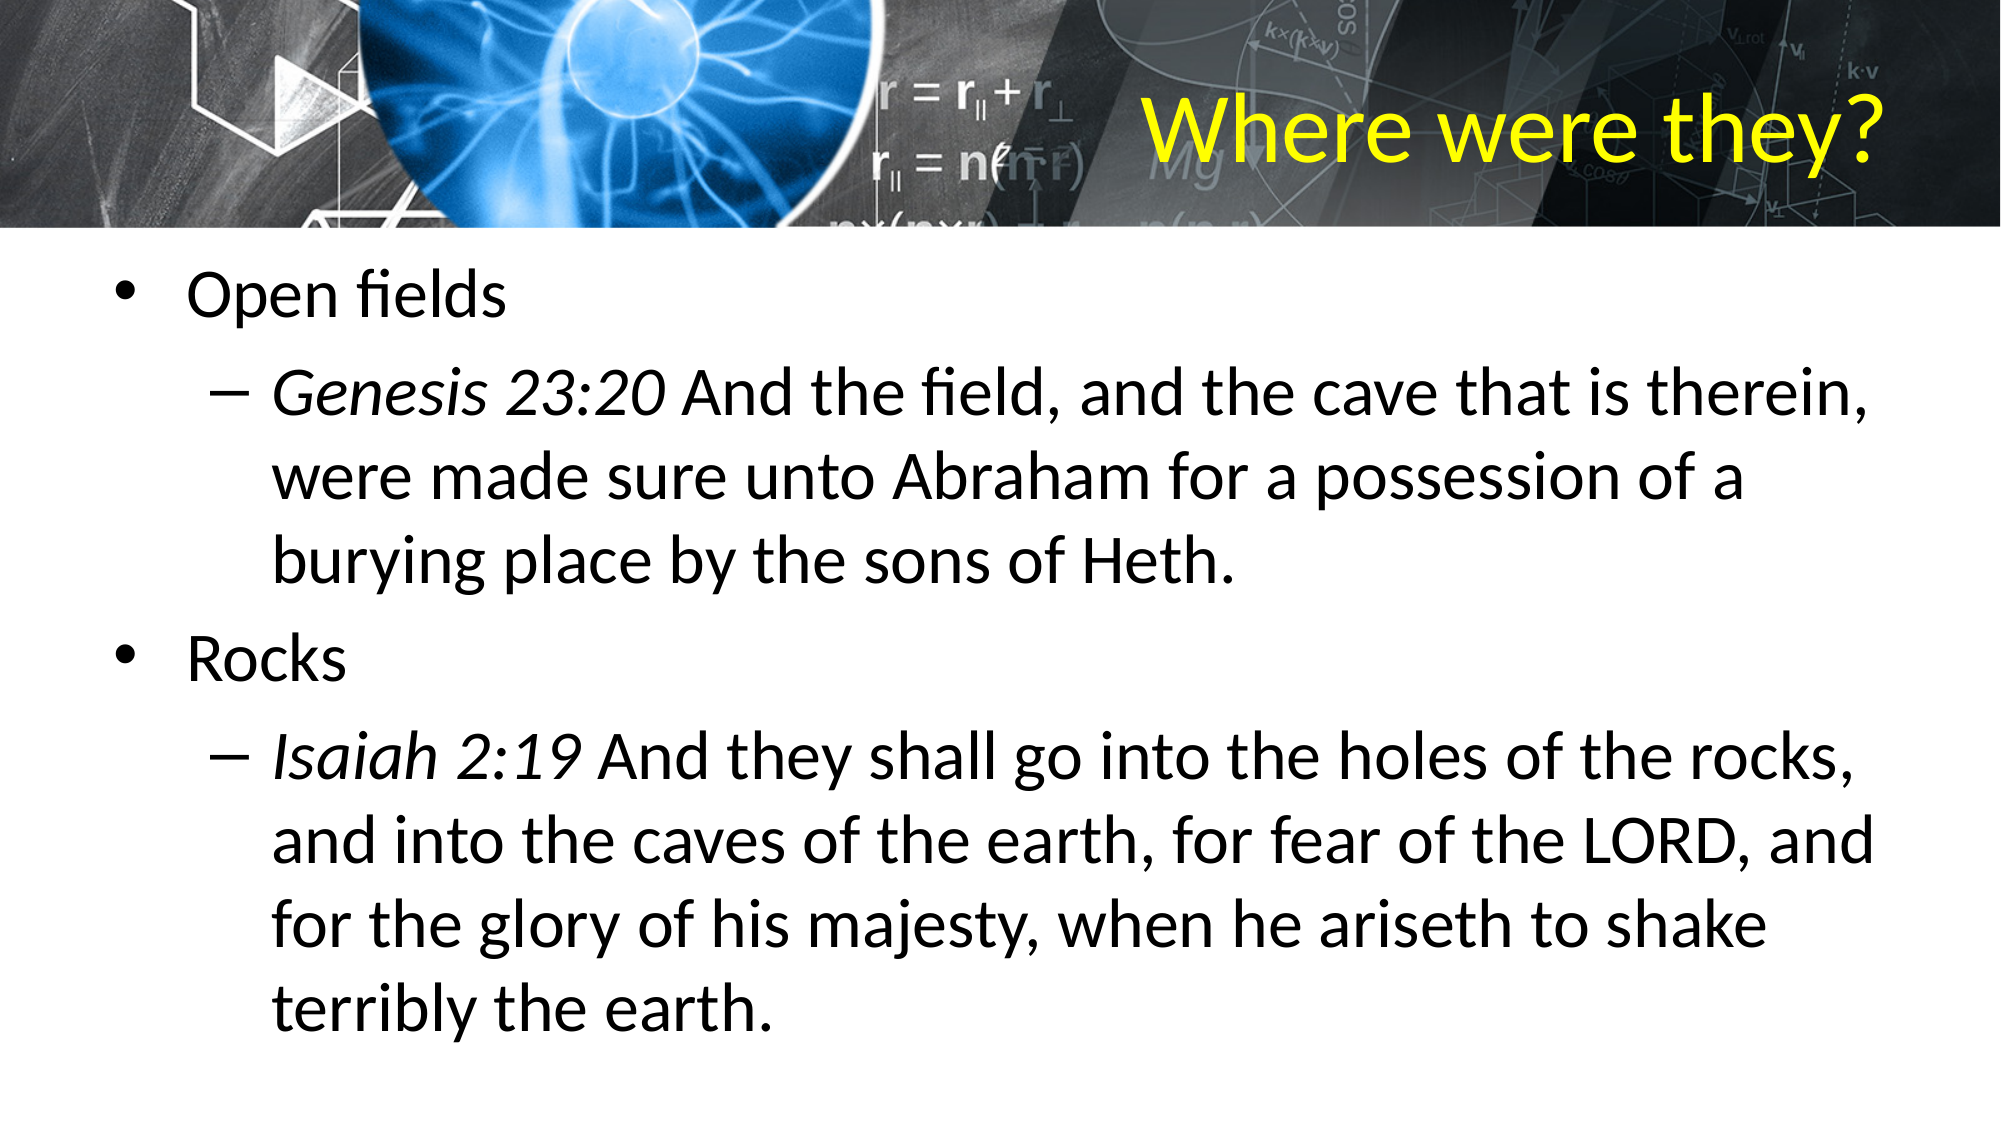

# Where were they?
Open fields
Genesis 23:20 And the field, and the cave that is therein, were made sure unto Abraham for a possession of a burying place by the sons of Heth.
Rocks
Isaiah 2:19 And they shall go into the holes of the rocks, and into the caves of the earth, for fear of the LORD, and for the glory of his majesty, when he ariseth to shake terribly the earth.